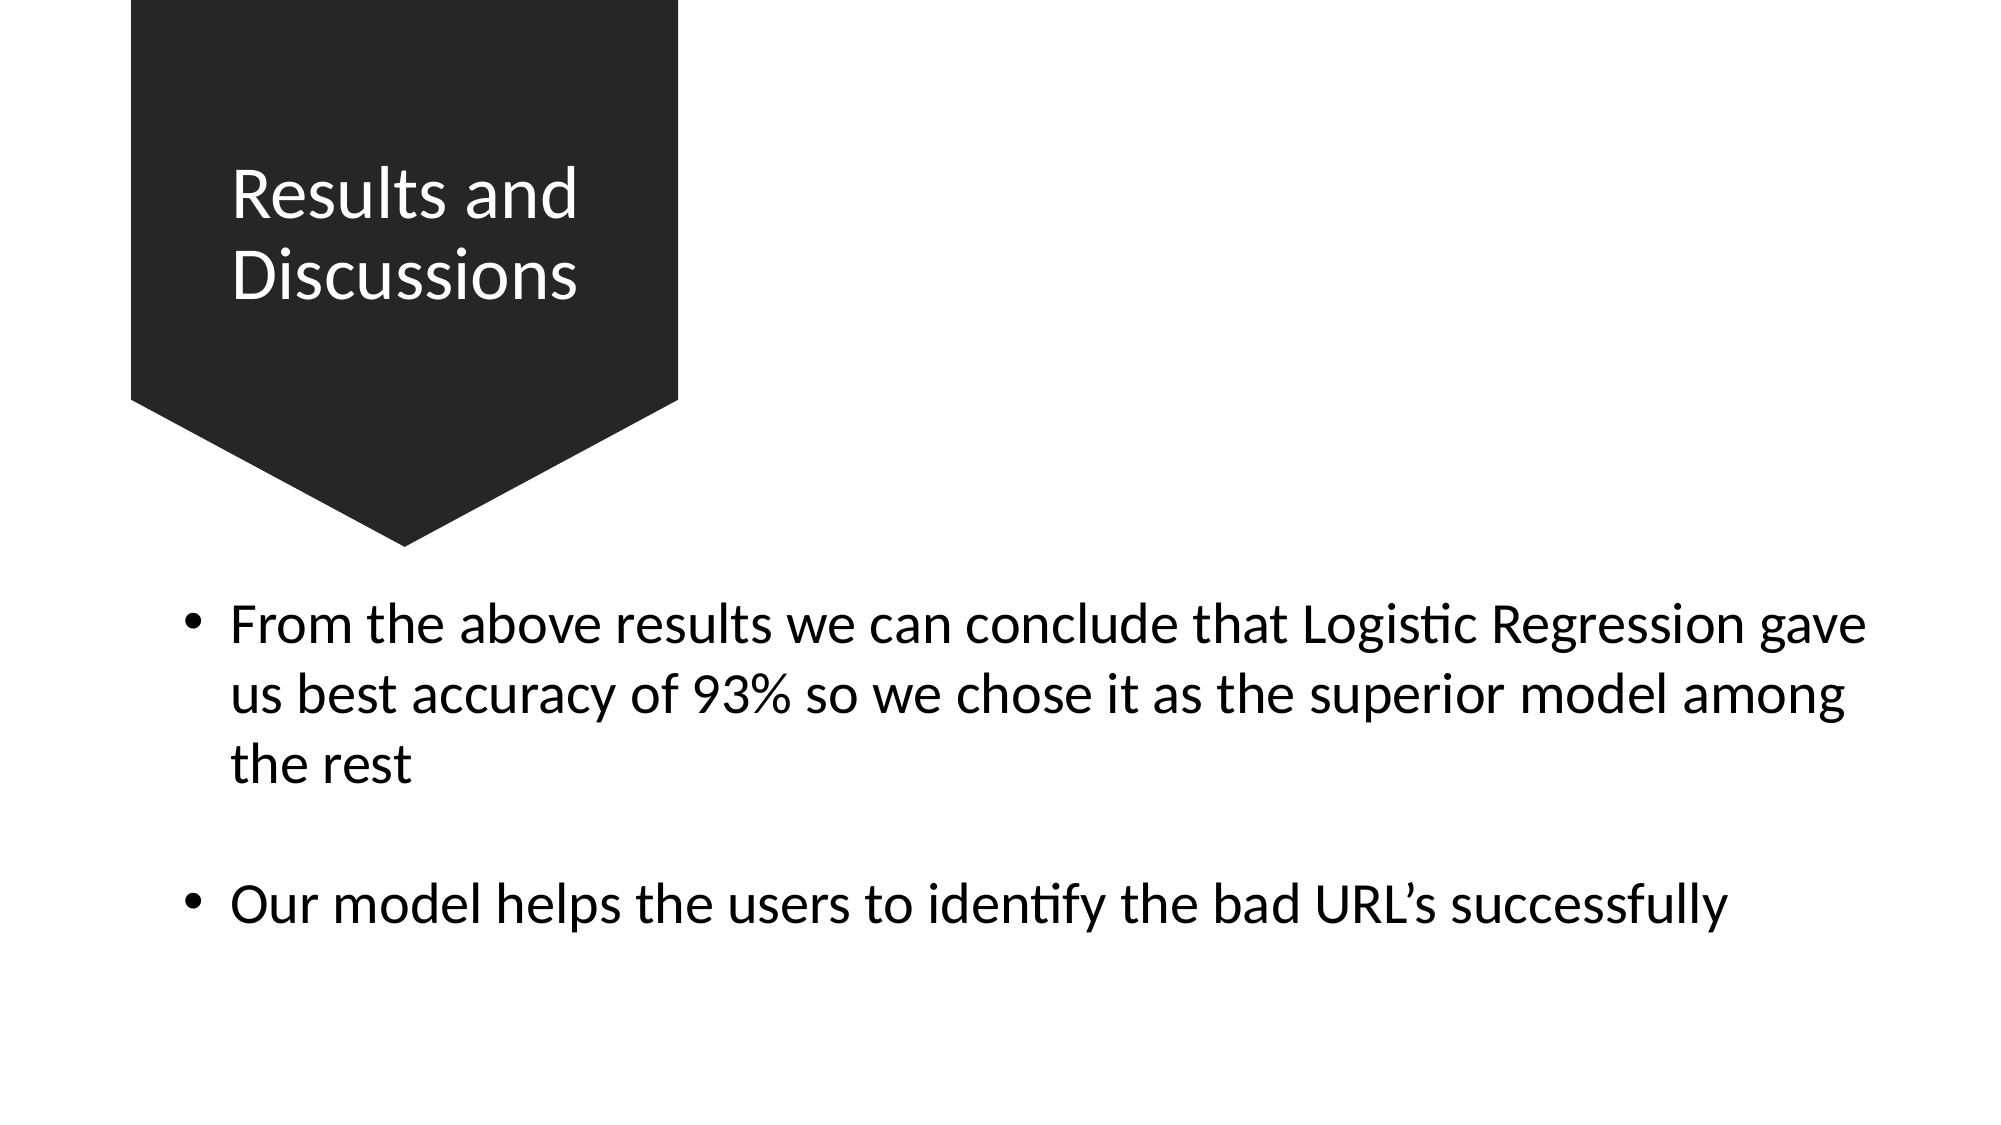

Results and Discussions
From the above results we can conclude that Logistic Regression gave us best accuracy of 93% so we chose it as the superior model among the rest

Our model helps the users to identify the bad URL’s successfully